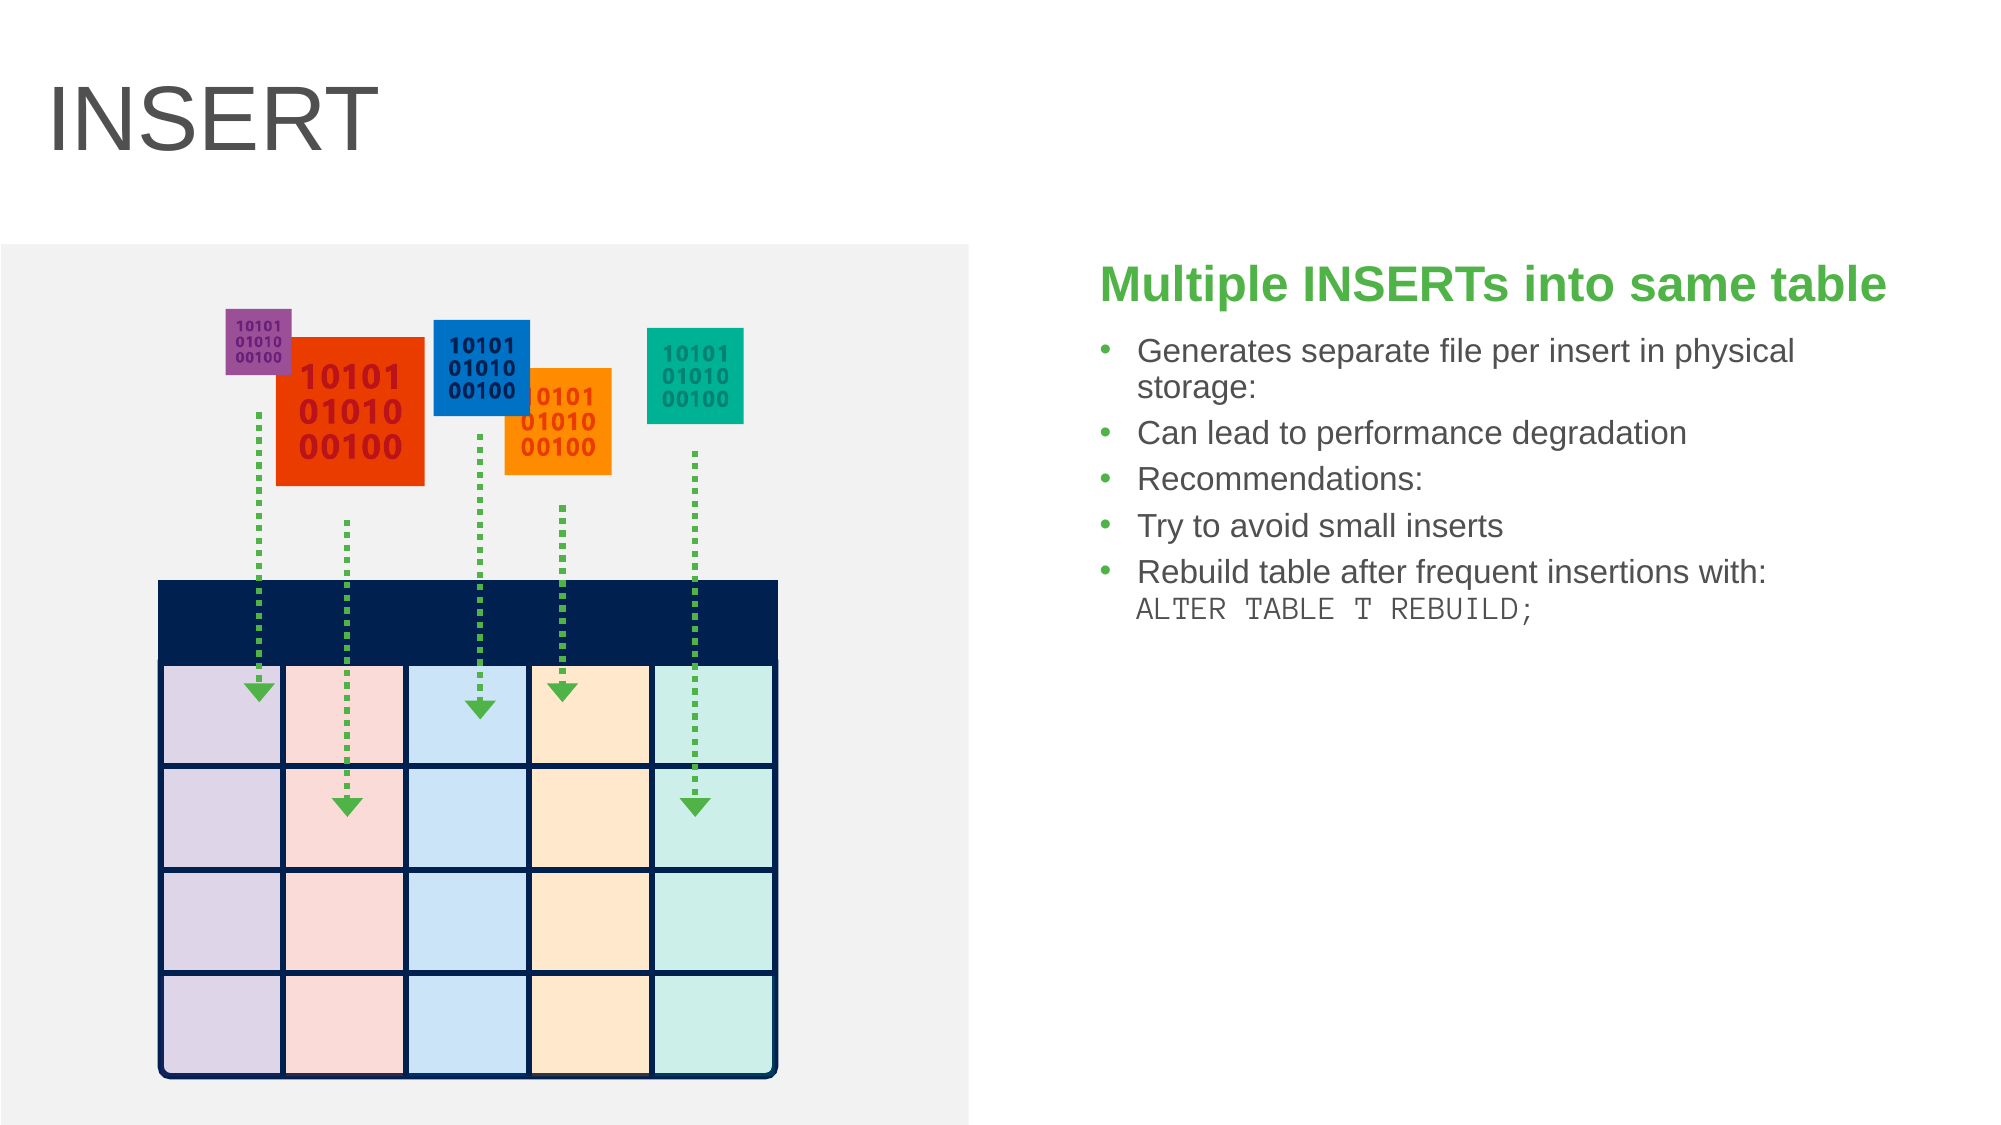

# INSERT
Multiple INSERTs into same table
Generates separate file per insert in physical storage:
Can lead to performance degradation
Recommendations:
Try to avoid small inserts
Rebuild table after frequent insertions with:
ALTER TABLE T REBUILD;